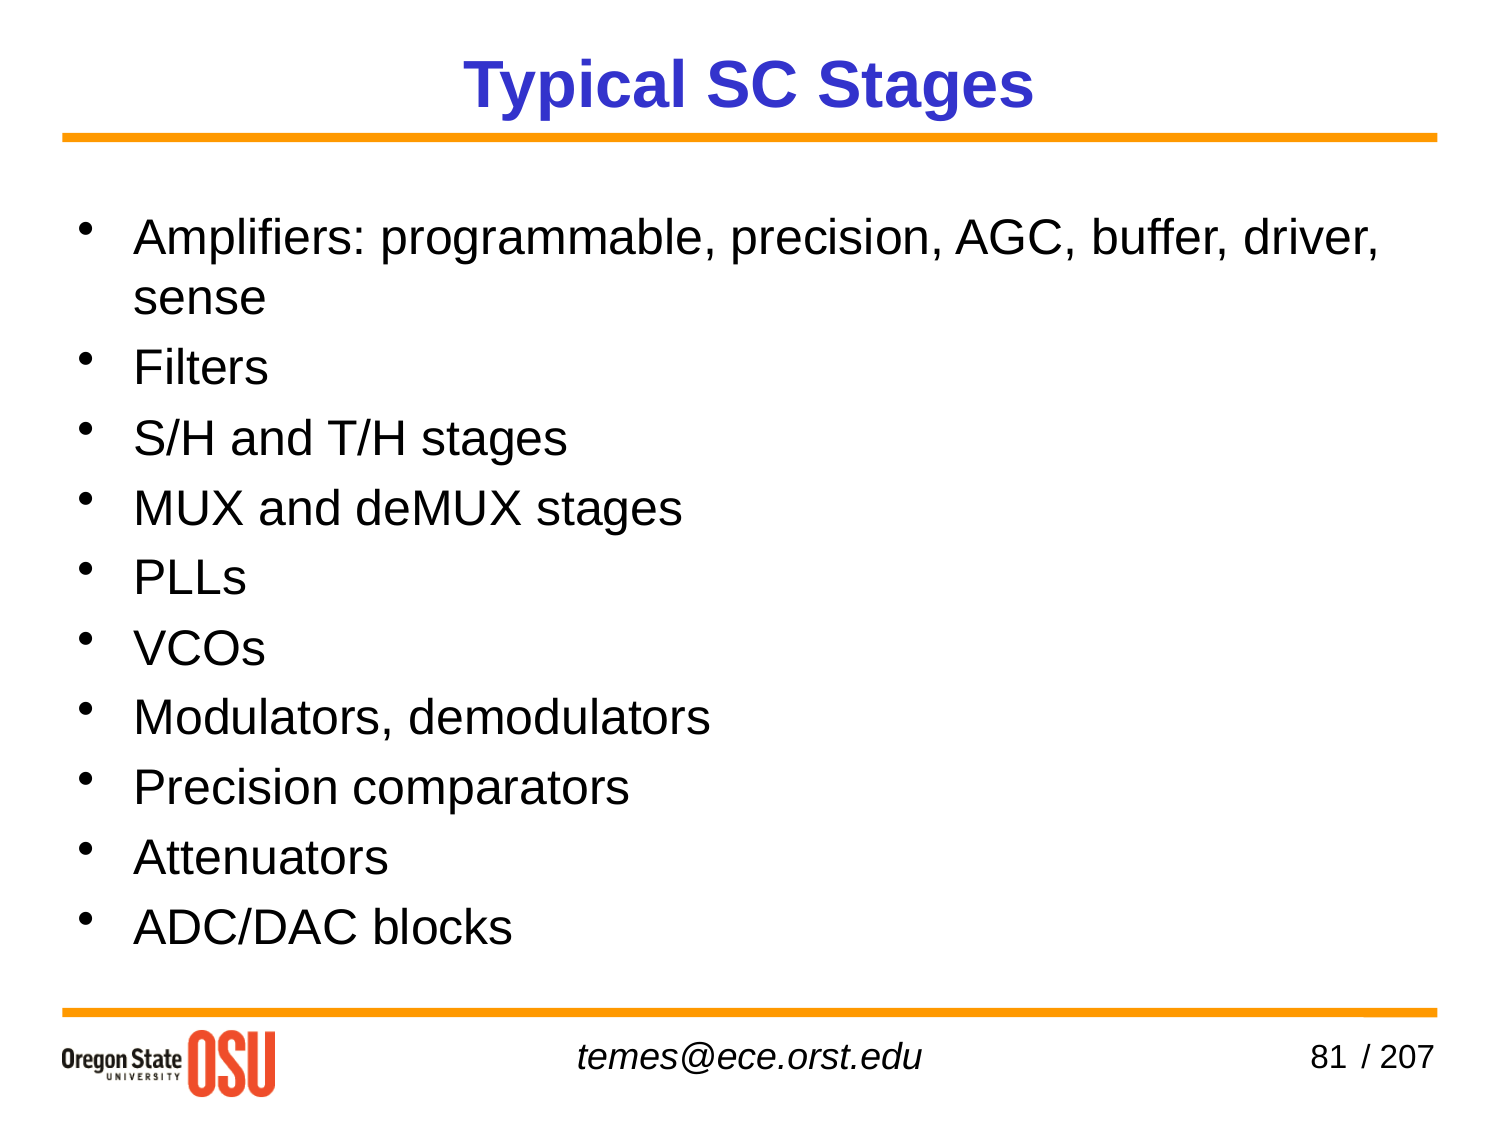

# Typical SC Stages

Amplifiers: programmable, precision, AGC, buffer, driver, sense
Filters
S/H and T/H stages
MUX and deMUX stages
PLLs
VCOs
Modulators, demodulators
Precision comparators
Attenuators
ADC/DAC blocks
81